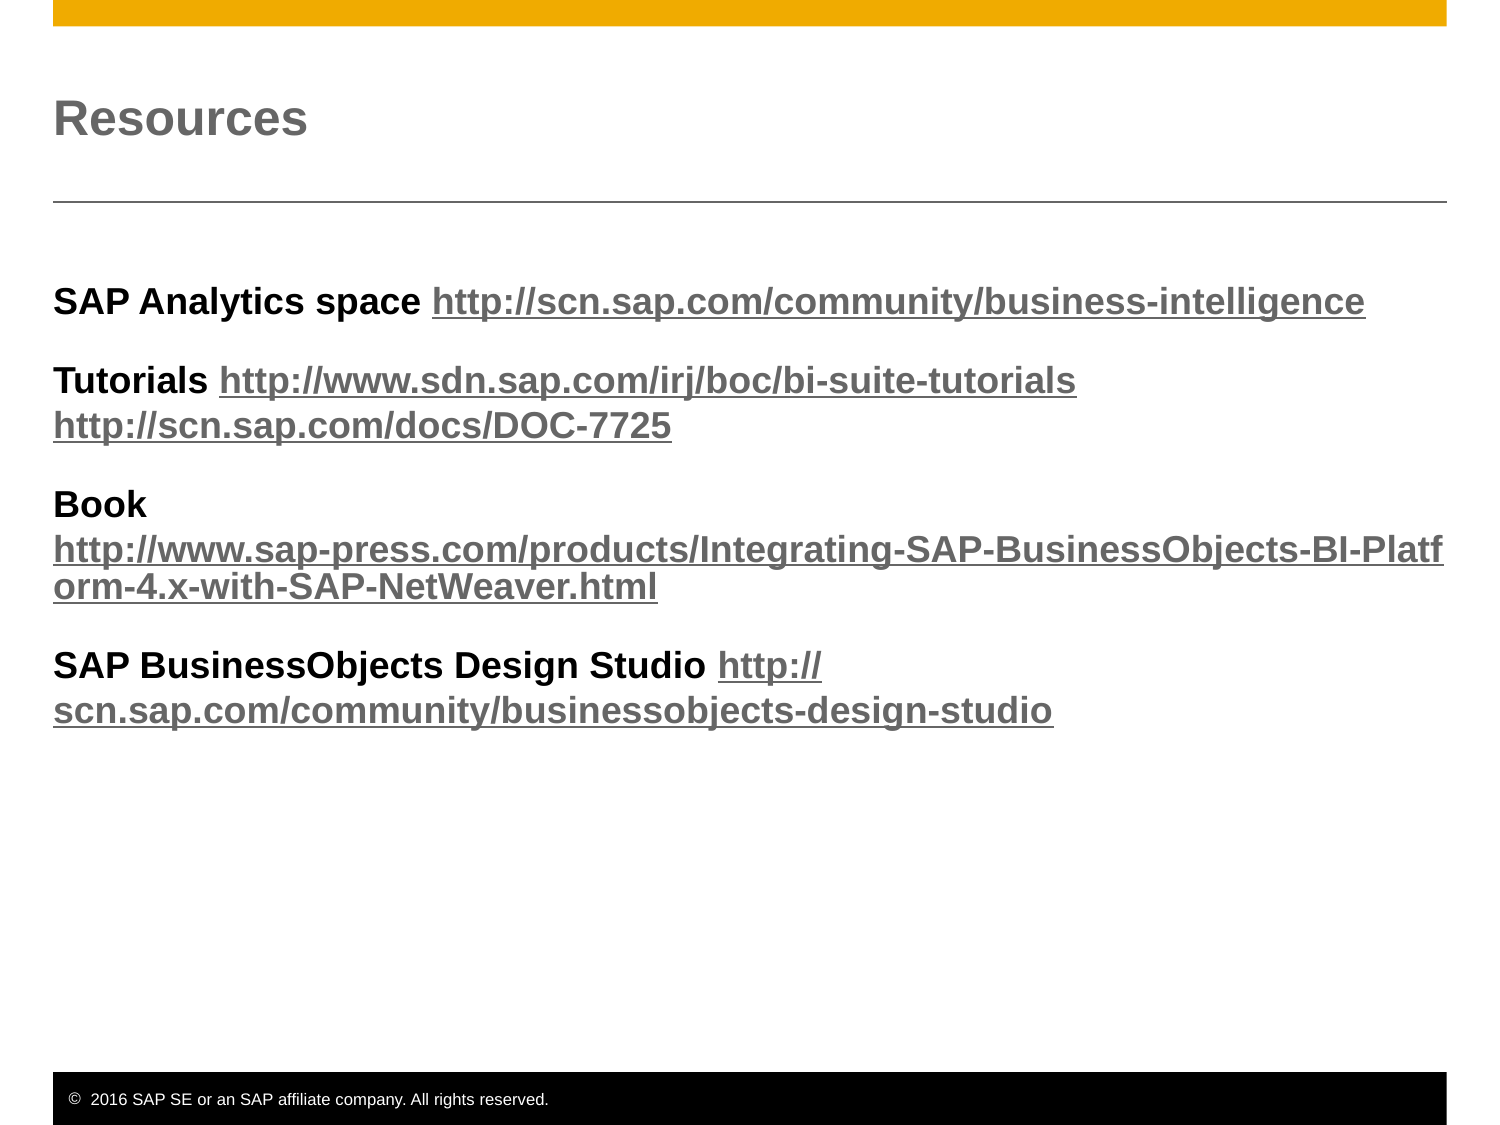

# Resources
SAP Analytics space http://scn.sap.com/community/business-intelligence
Tutorials http://www.sdn.sap.com/irj/boc/bi-suite-tutorials http://scn.sap.com/docs/DOC-7725
Book  http://www.sap-press.com/products/Integrating-SAP-BusinessObjects-BI-Platform-4.x-with-SAP-NetWeaver.html
SAP BusinessObjects Design Studio http://scn.sap.com/community/businessobjects-design-studio